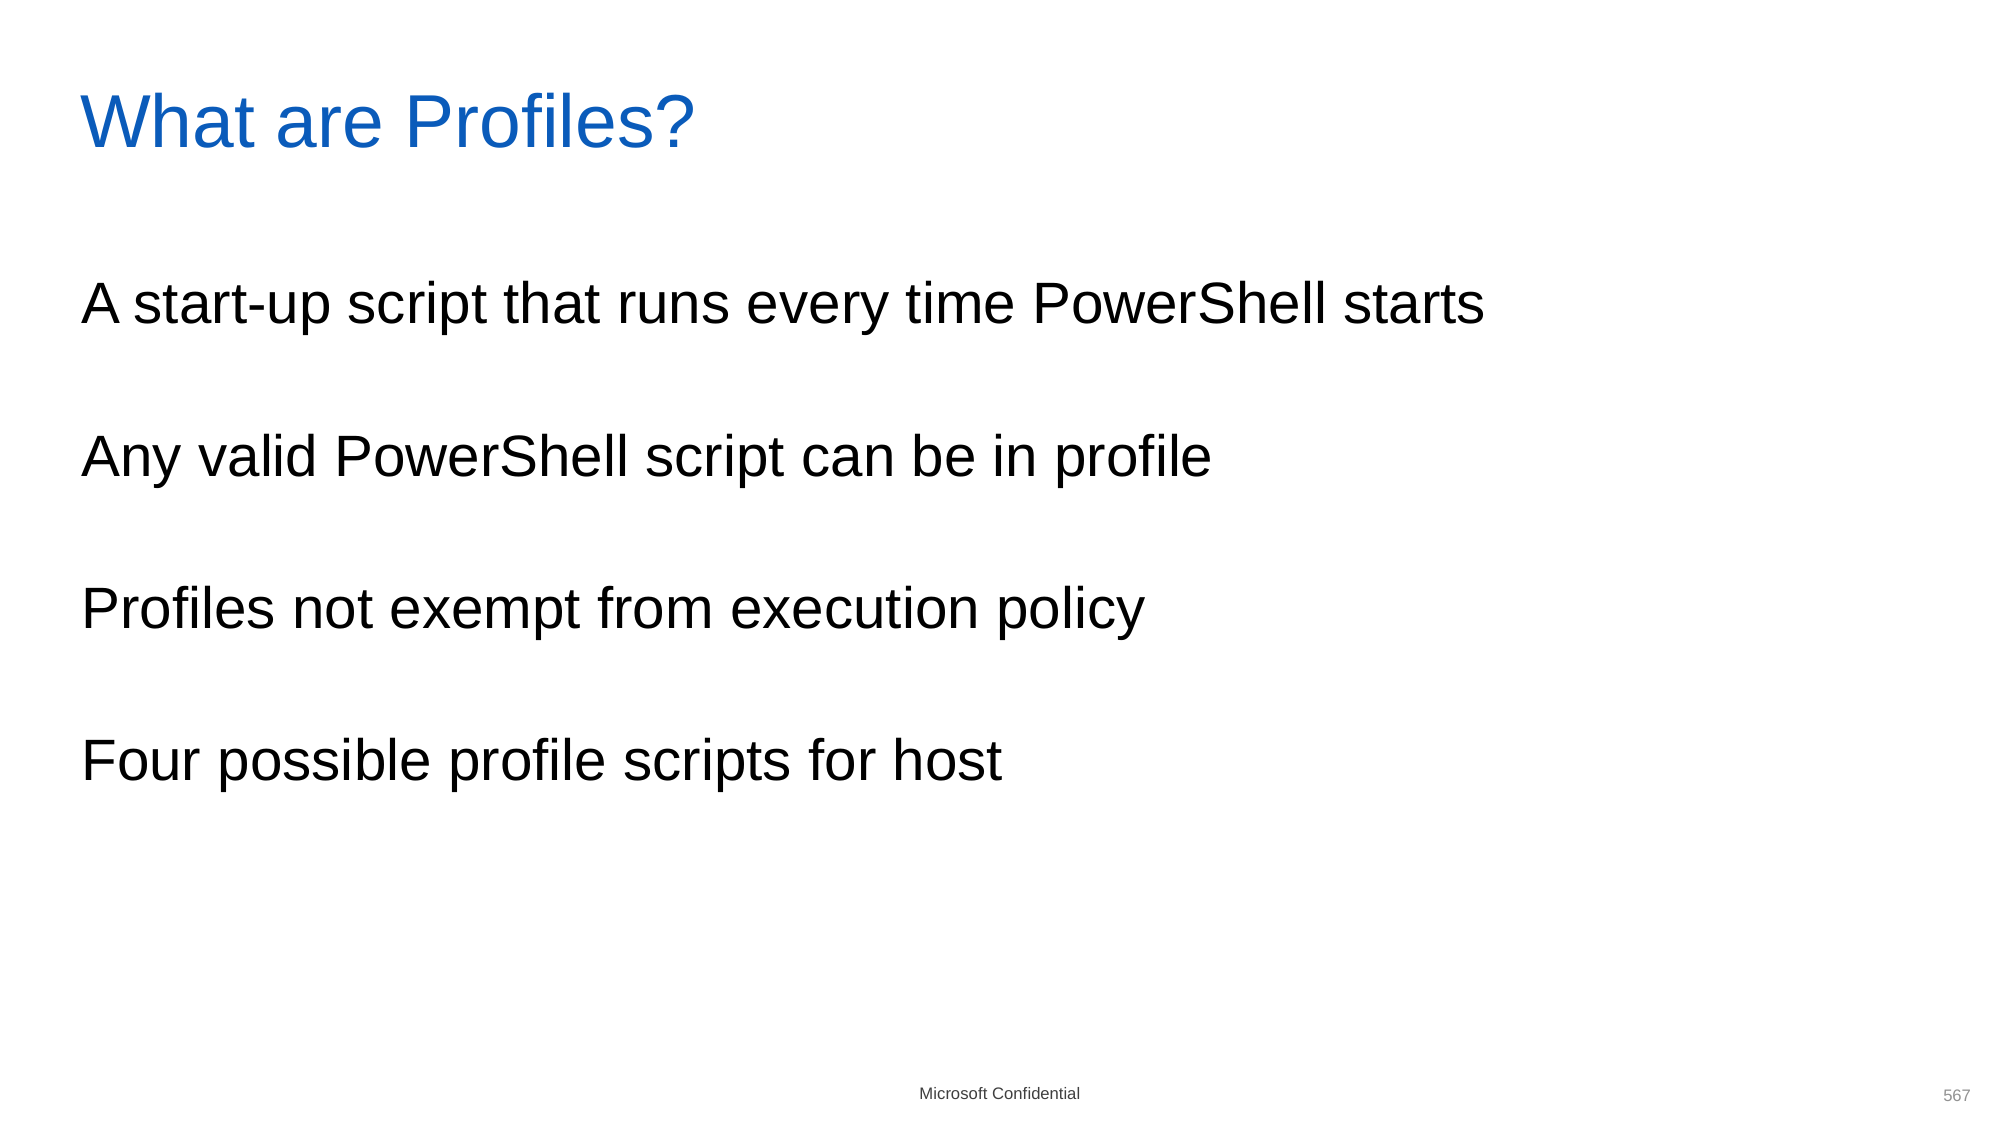

# What are Profiles?
A start-up script that runs every time PowerShell starts

Any valid PowerShell script can be in profile

Profiles not exempt from execution policy

Four possible profile scripts for host

567